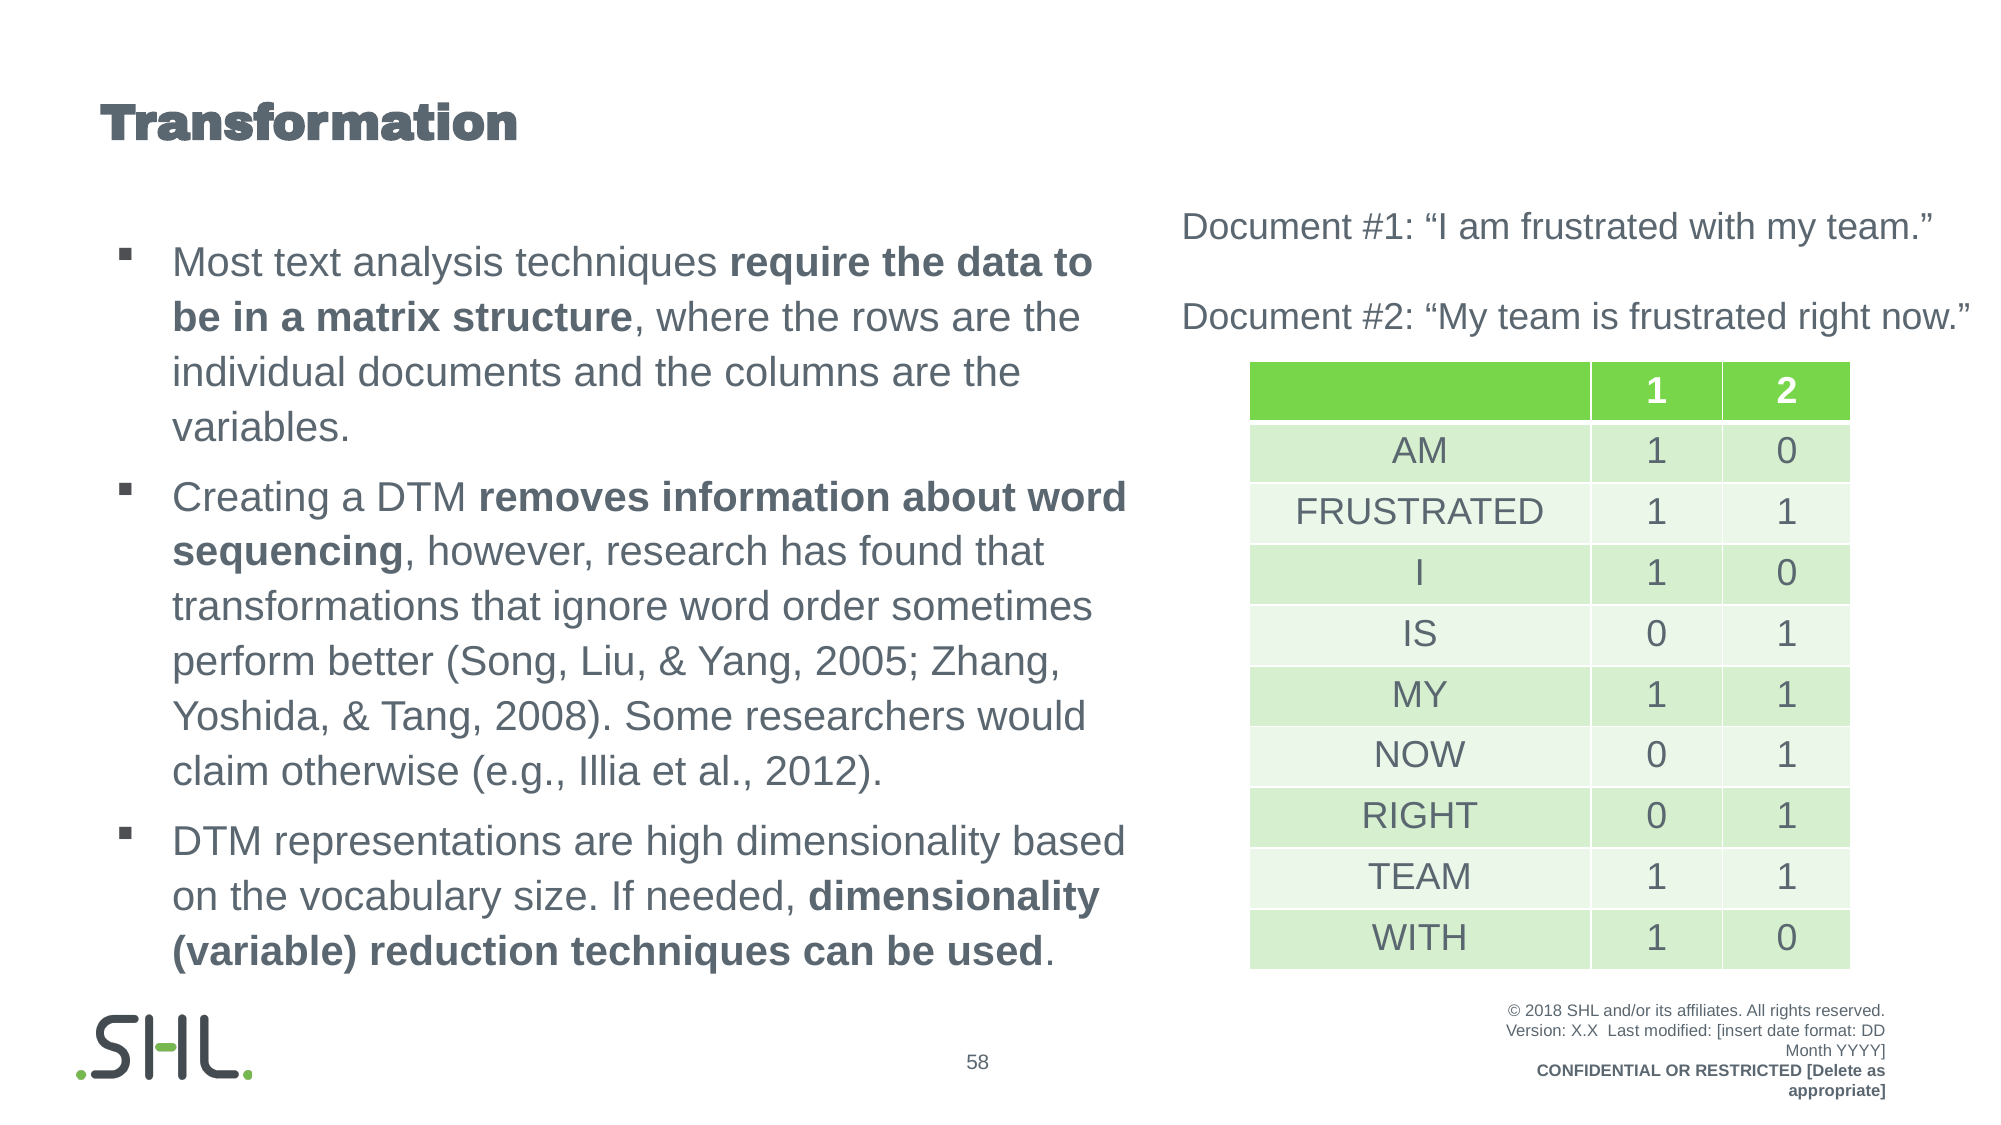

# Transformation
Document #1: “I am frustrated with my team.”

Document #2: “My team is frustrated right now.”
Most text analysis techniques require the data to be in a matrix structure, where the rows are the individual documents and the columns are the variables.
Creating a DTM removes information about word sequencing, however, research has found that transformations that ignore word order sometimes perform better (Song, Liu, & Yang, 2005; Zhang, Yoshida, & Tang, 2008). Some researchers would claim otherwise (e.g., Illia et al., 2012).
DTM representations are high dimensionality based on the vocabulary size. If needed, dimensionality (variable) reduction techniques can be used.

|  | 1 | 2 |
| --- | --- | --- |
| AM | 1 | 0 |
| FRUSTRATED | 1 | 1 |
| I | 1 | 0 |
| IS | 0 | 1 |
| MY | 1 | 1 |
| NOW | 0 | 1 |
| RIGHT | 0 | 1 |
| TEAM | 1 | 1 |
| WITH | 1 | 0 |
© 2018 SHL and/or its affiliates. All rights reserved.
Version: X.X  Last modified: [insert date format: DD Month YYYY]
CONFIDENTIAL OR RESTRICTED [Delete as appropriate]